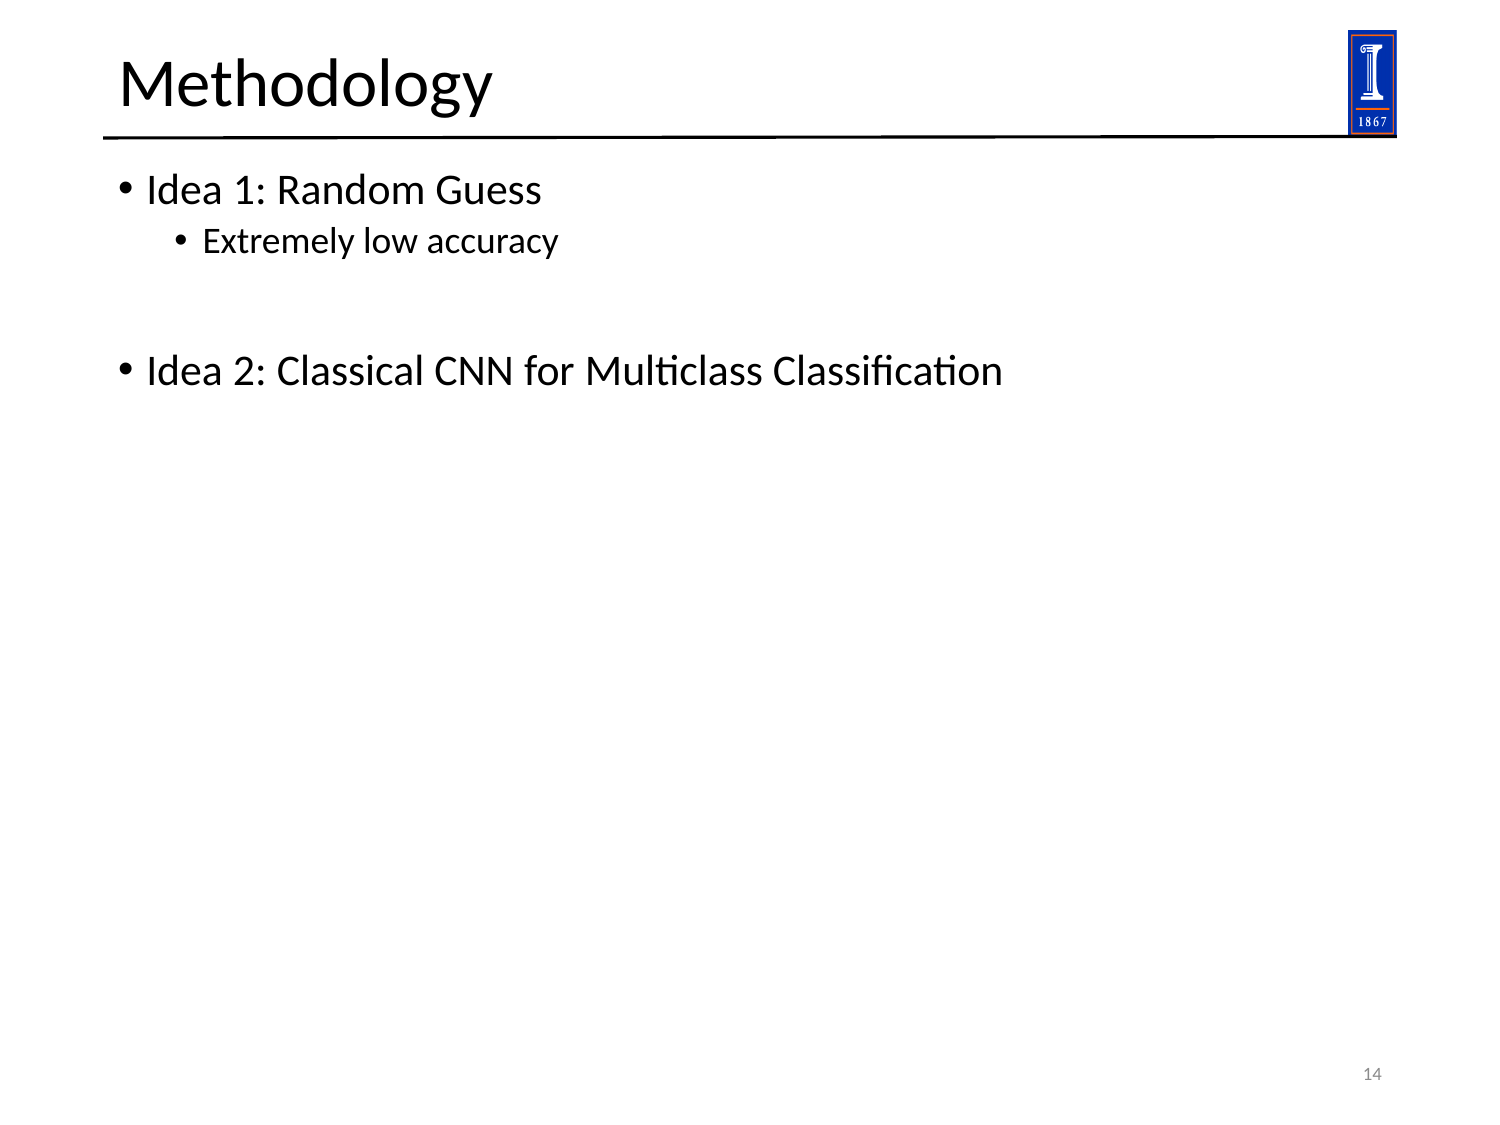

# Methodology
Idea 1: Random Guess
Extremely low accuracy

Idea 2: Classical CNN for Multiclass Classification
14